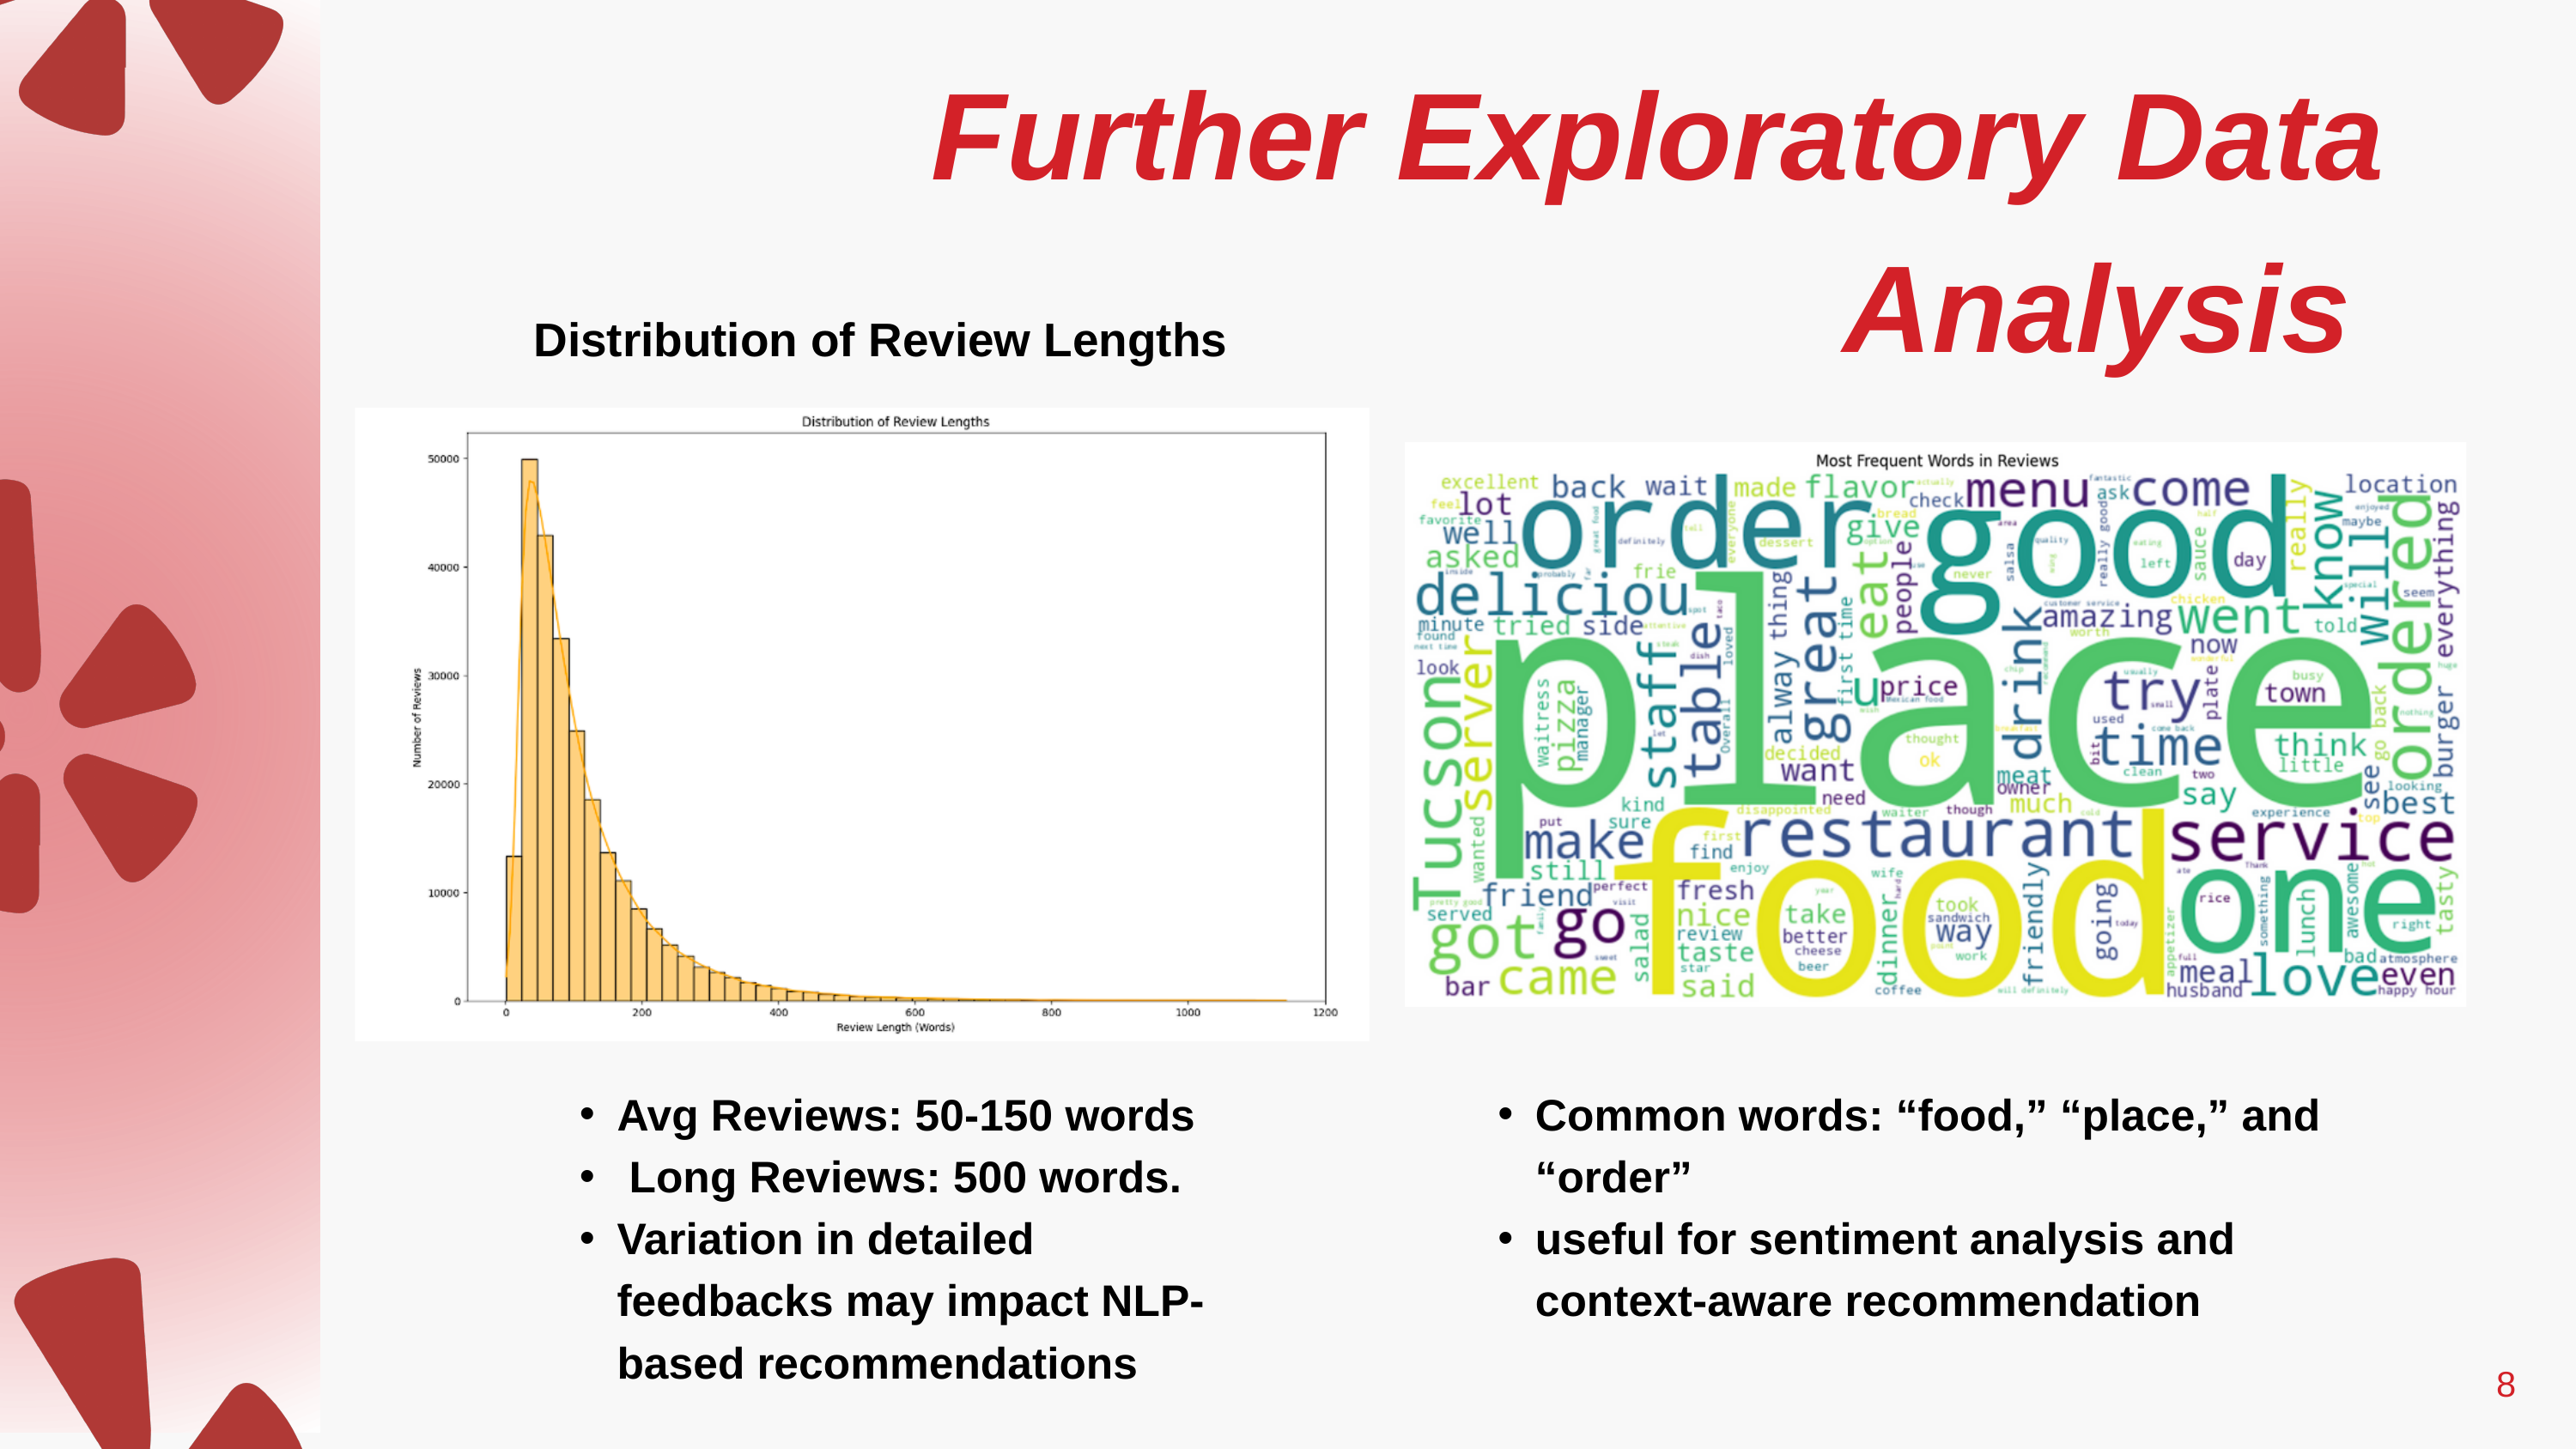

Further Exploratory Data Analysis
Distribution of Review Lengths

Avg Reviews: 50-150 words
 Long Reviews: 500 words.
Variation in detailed feedbacks may impact NLP-based recommendations
Common words: “food,” “place,” and “order”
useful for sentiment analysis and context-aware recommendation

8